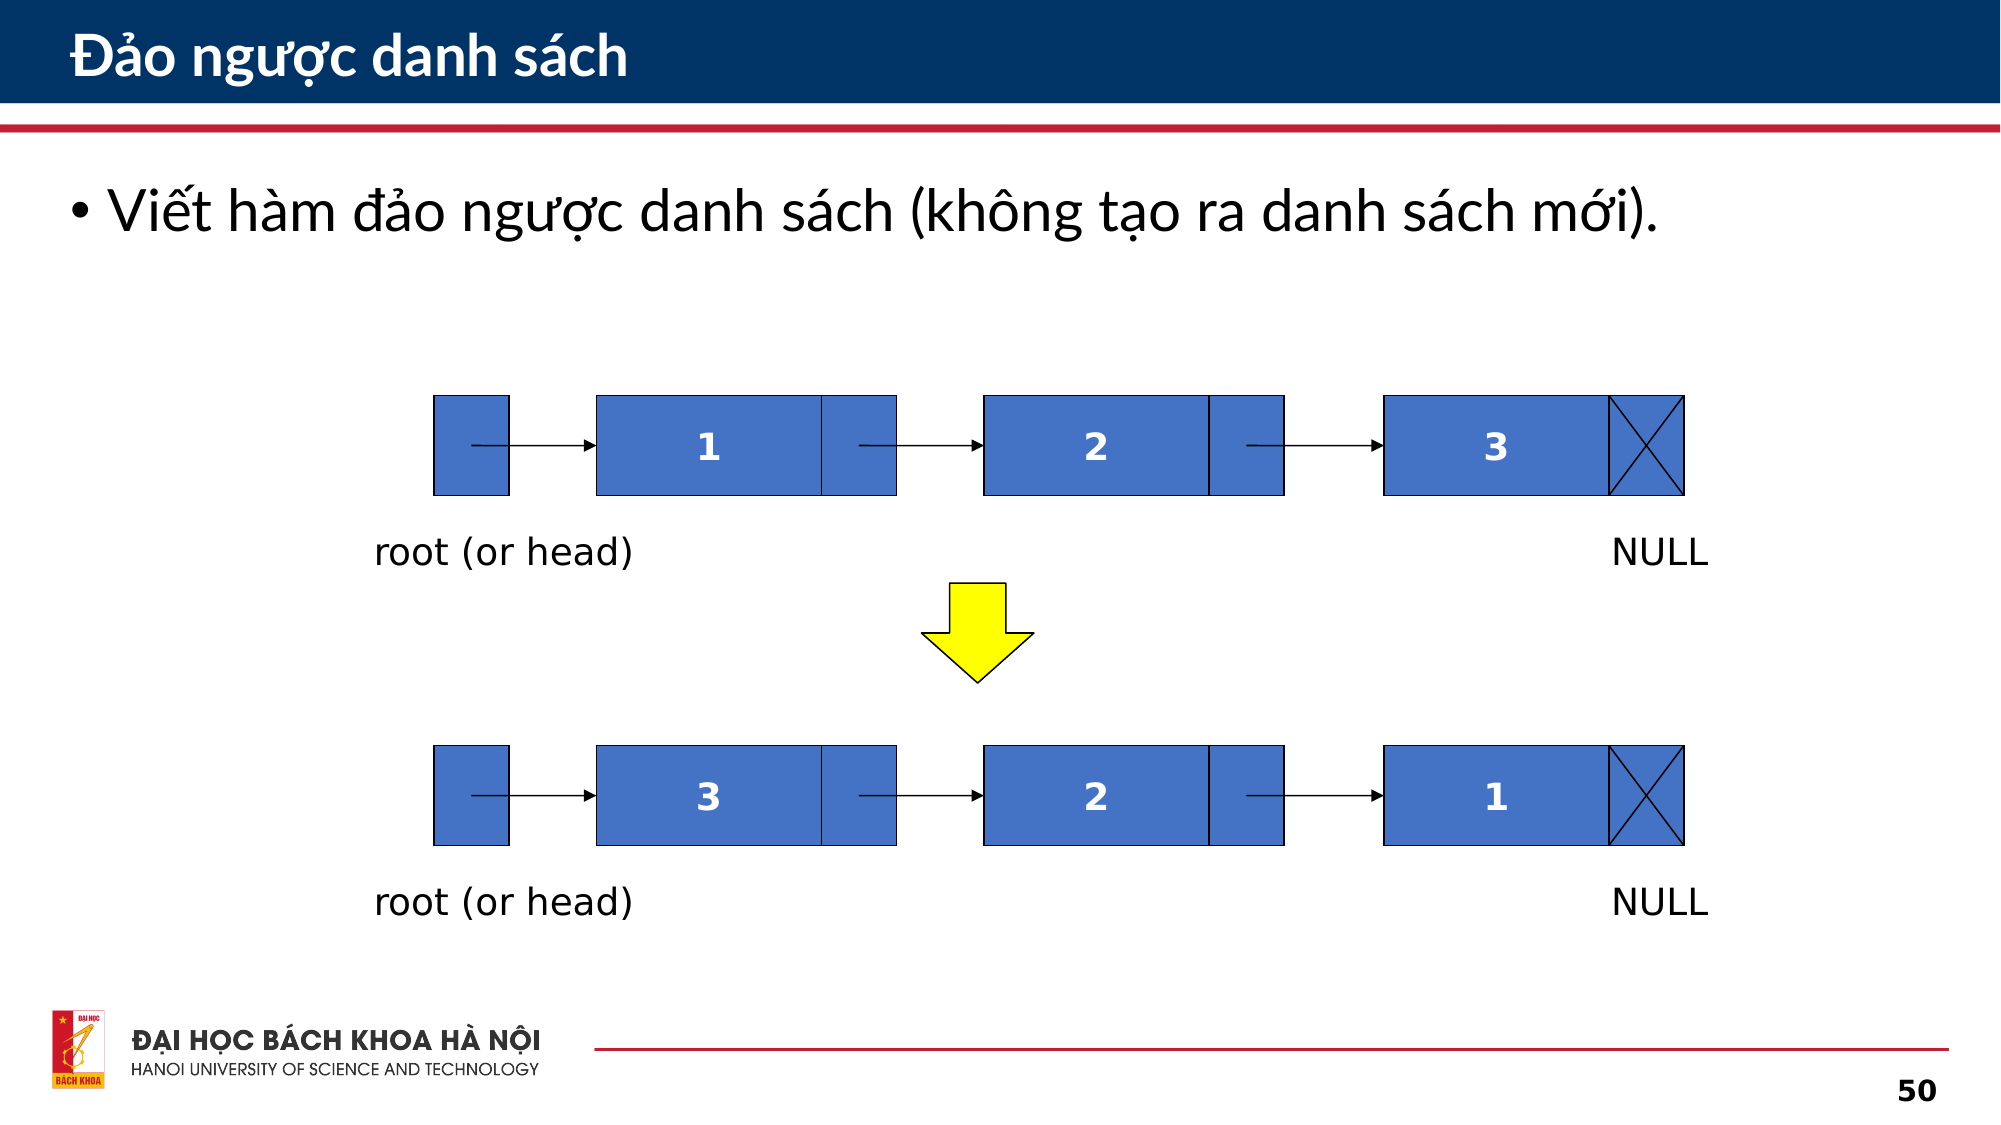

# Đảo ngược danh sách
Viết hàm đảo ngược danh sách (không tạo ra danh sách mới).

1

2

3

root (or head)
NULL

3

2

1

root (or head)
NULL
50